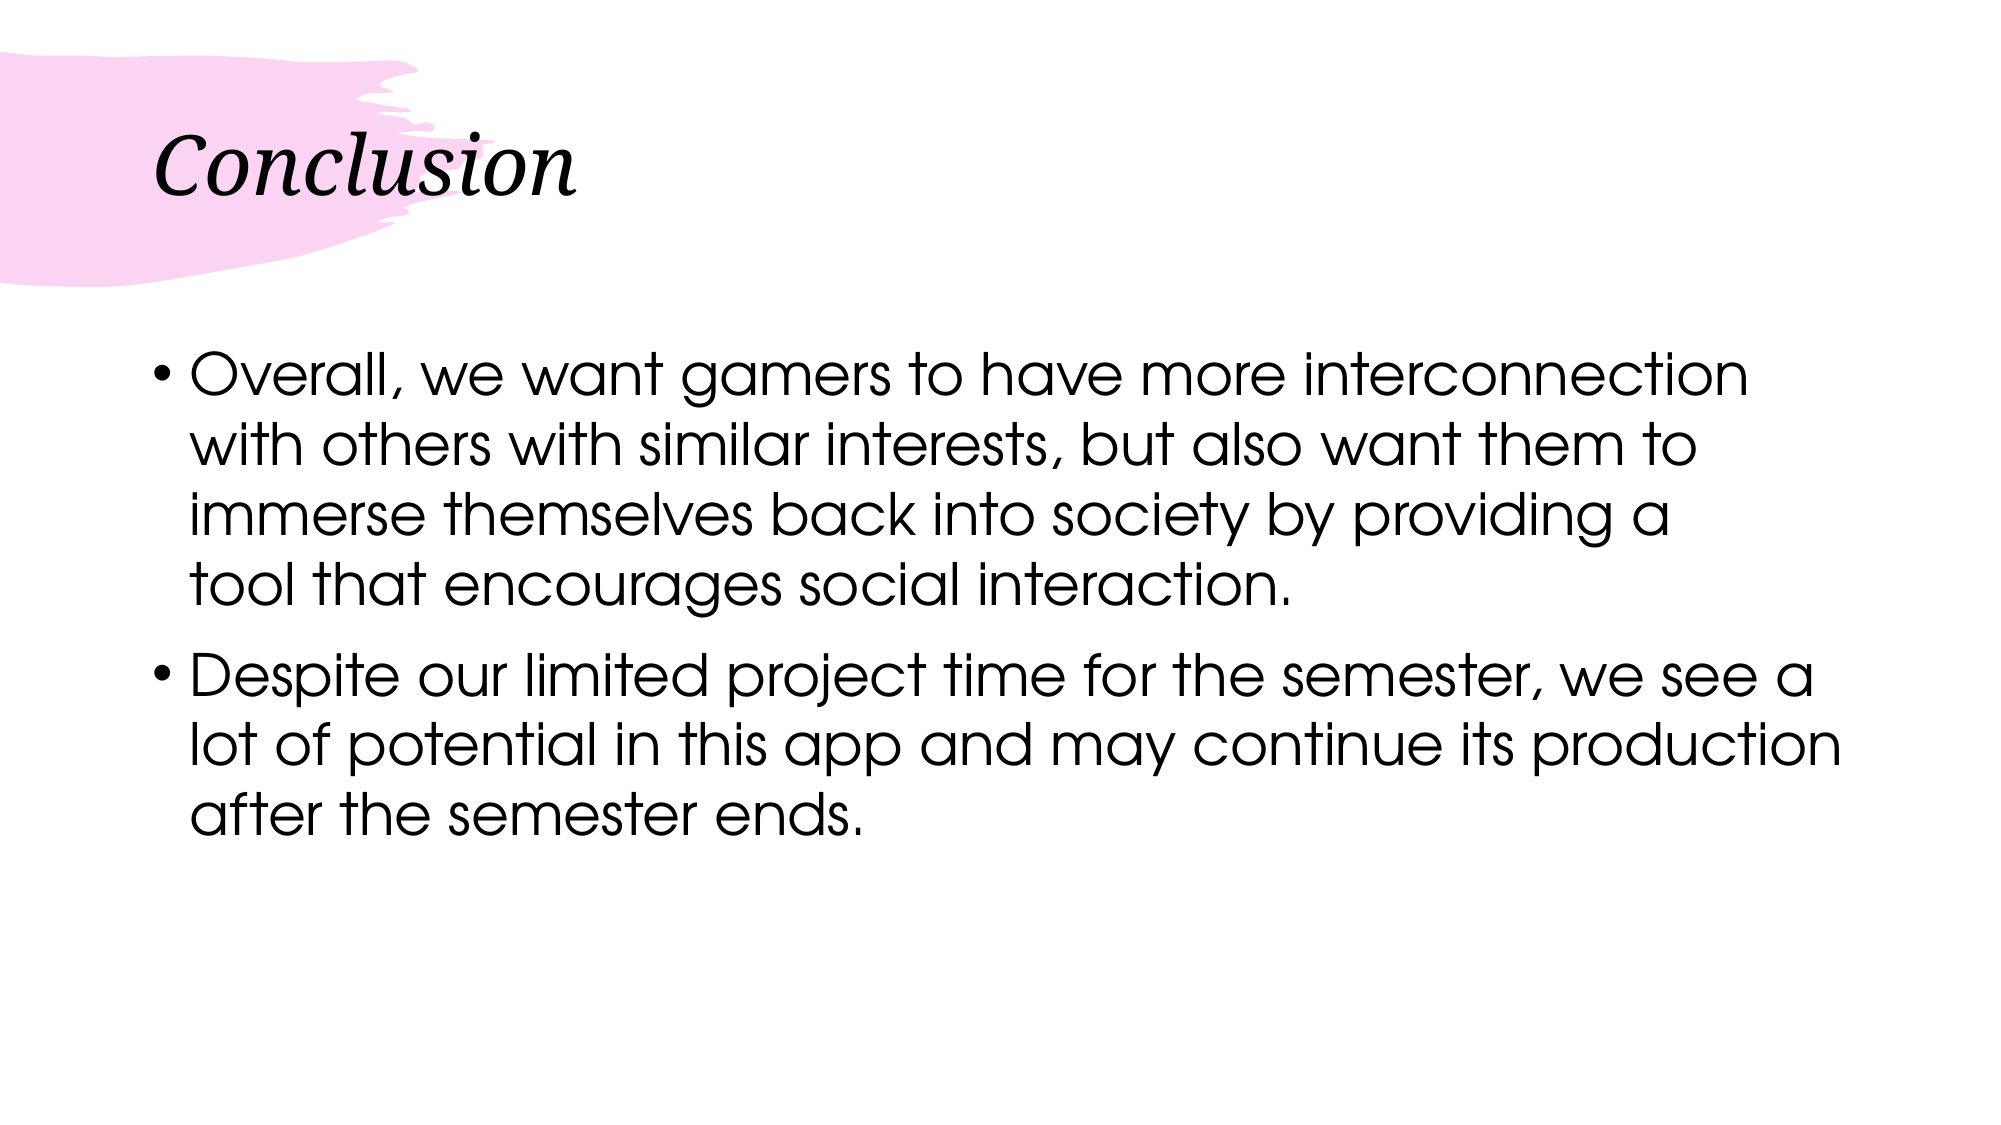

# Conclusion
Overall, we want gamers to have more interconnection with others with similar interests, but also want them to immerse themselves back into society by providing a tool that encourages social interaction.
Despite our limited project time for the semester, we see a lot of potential in this app and may continue its production after the semester ends.